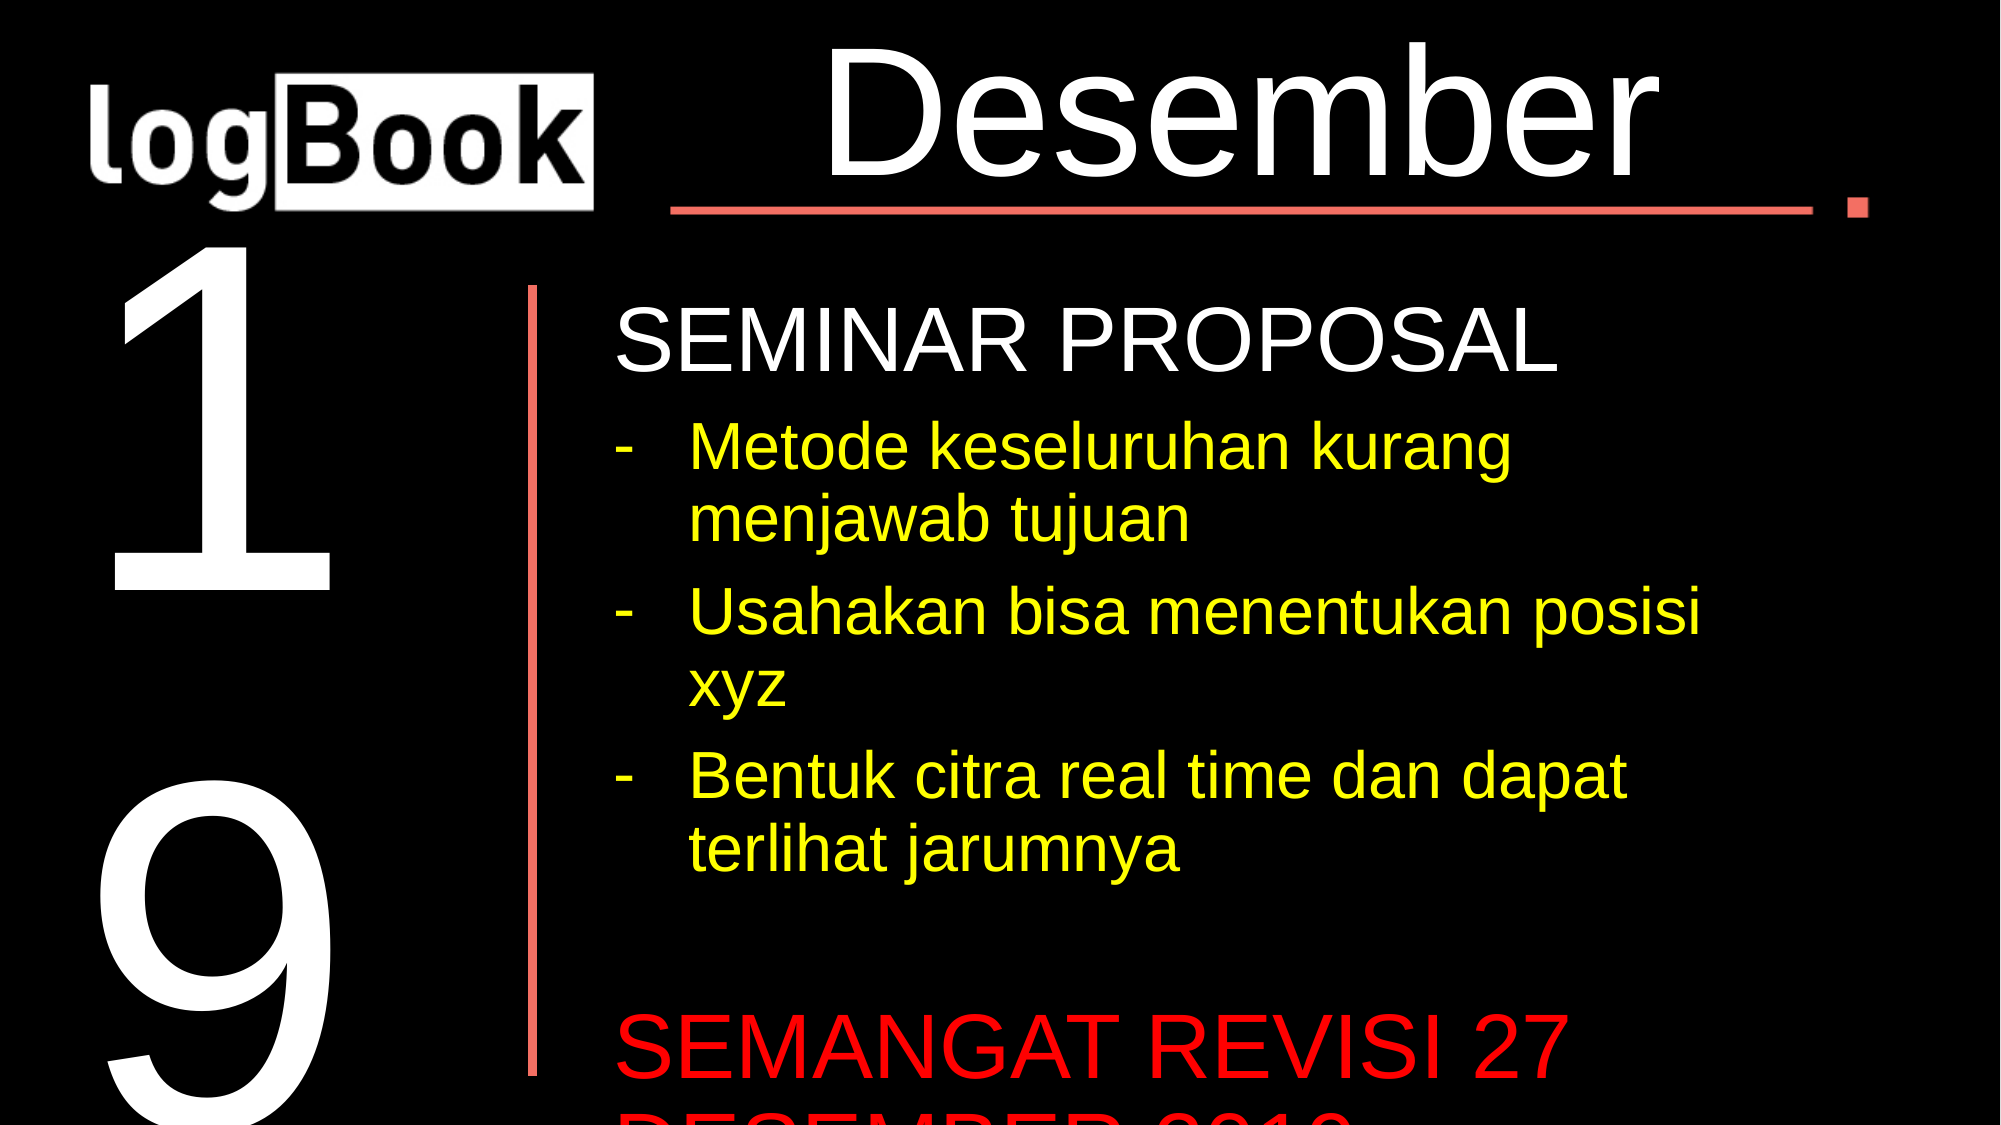

Desember
19
SEMINAR PROPOSAL
Metode keseluruhan kurang menjawab tujuan
Usahakan bisa menentukan posisi xyz
Bentuk citra real time dan dapat terlihat jarumnya

SEMANGAT REVISI 27 DESEMBER 2019